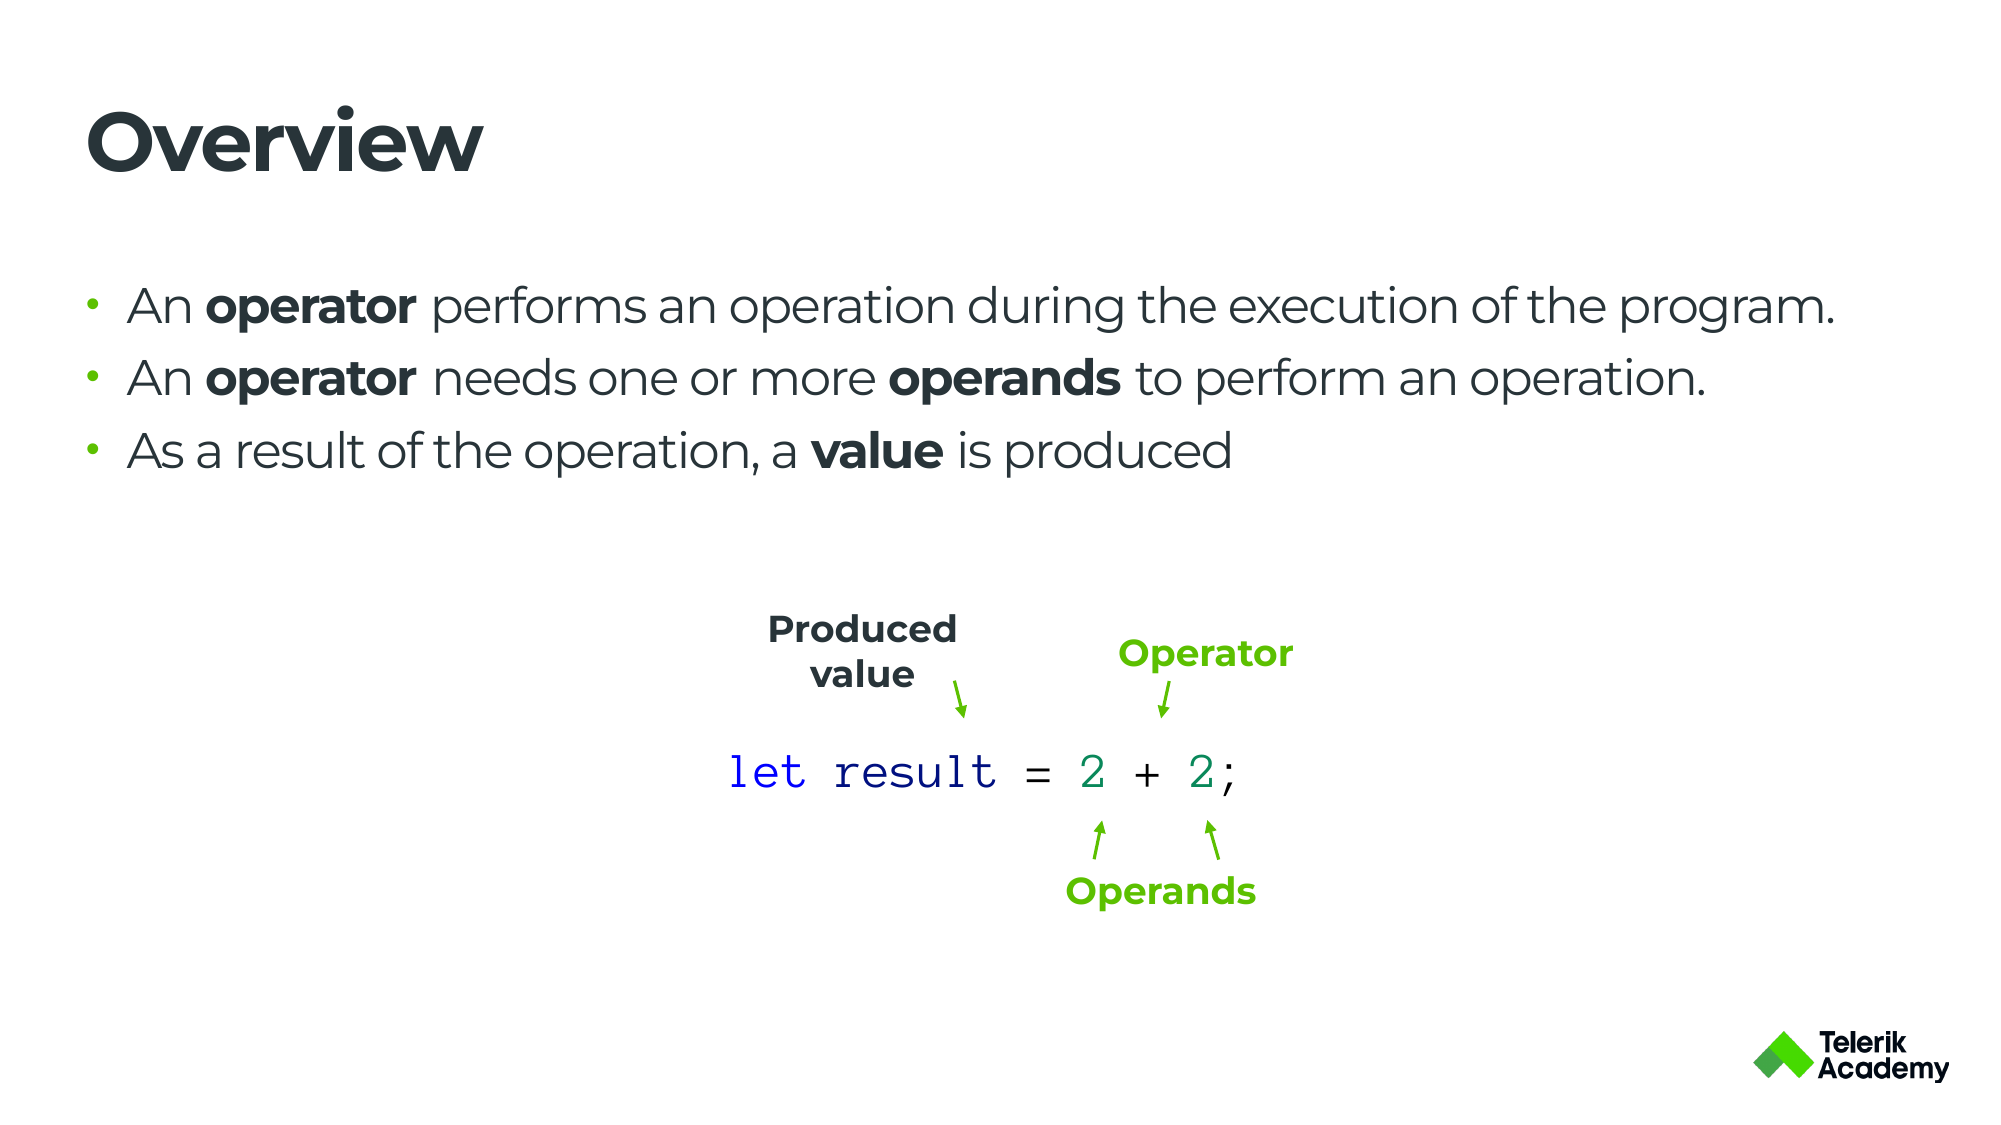

# Overview
An operator performs an operation during the execution of the program.
An operator needs one or more operands to perform an operation.
As a result of the operation, a value is produced

Produced value
Operator
let result = 2 + 2;
Operands